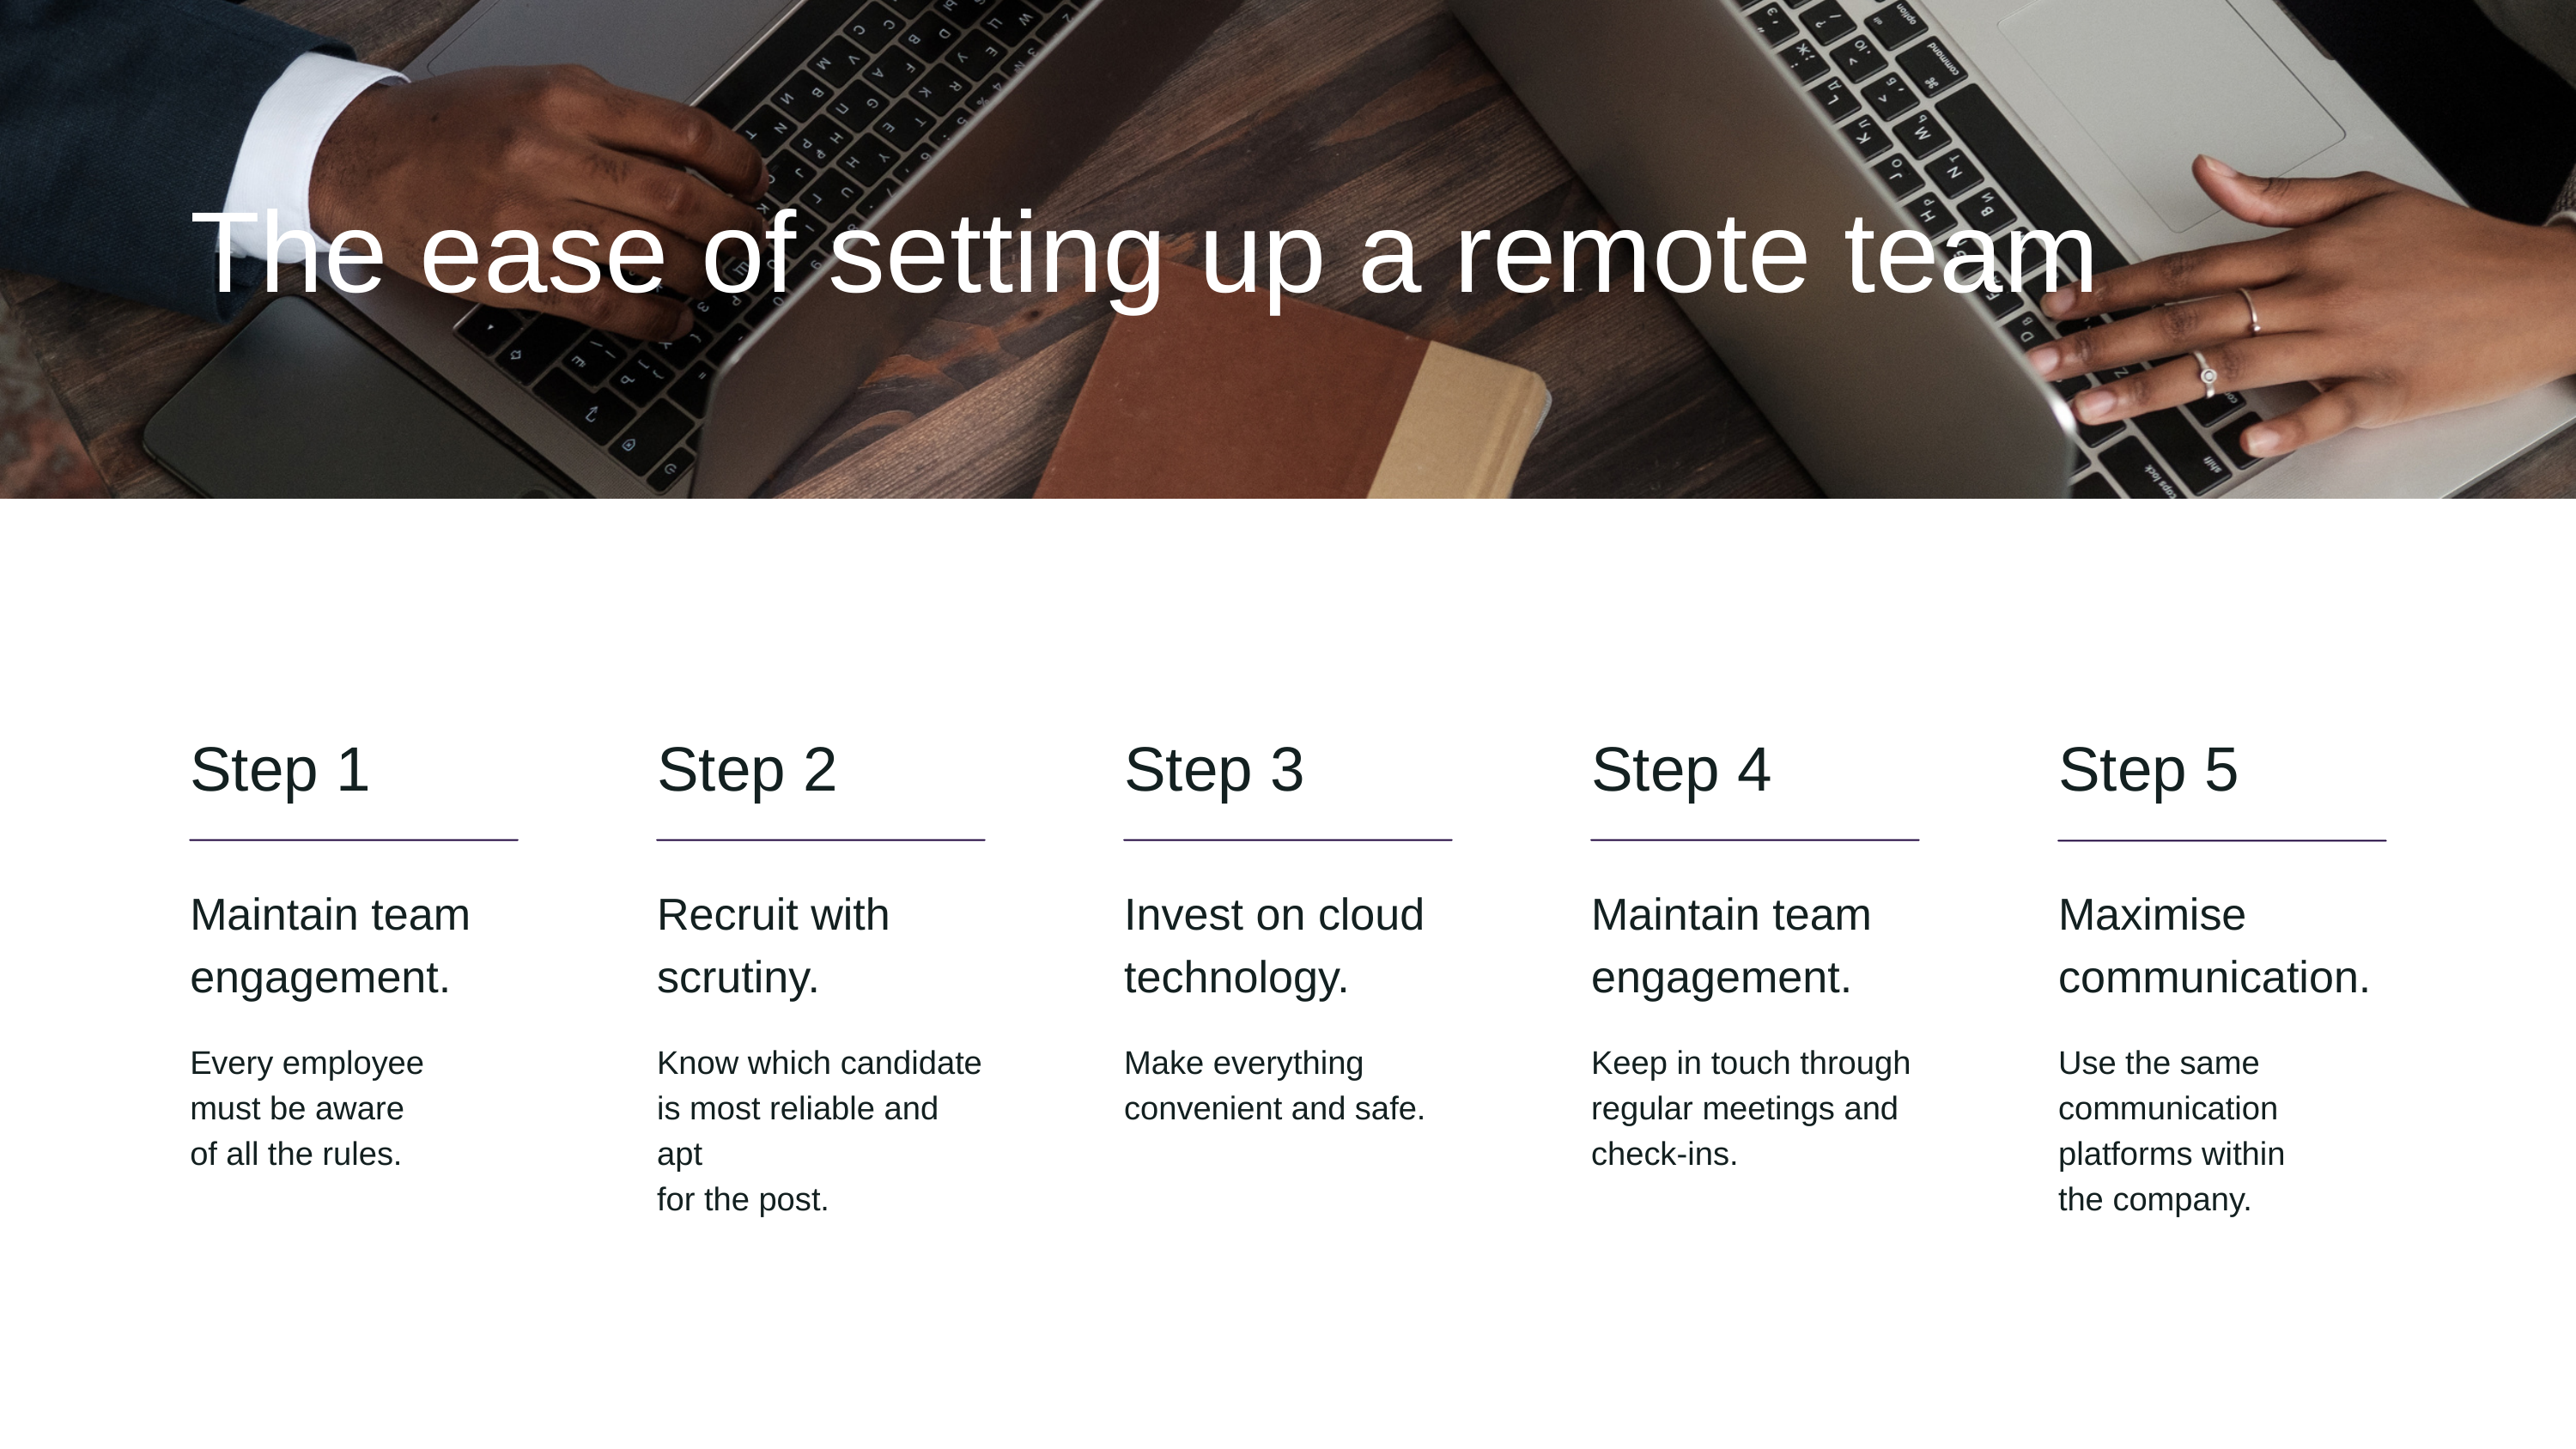

The ease of setting up a remote team
Step 1

Maintain team engagement.
Every employee
must be aware
of all the rules.
Step 2

Recruit with scrutiny.
Know which candidate is most reliable and apt
for the post.
Step 3

Invest on cloud technology.
Make everything convenient and safe.
Step 4

Maintain team engagement.
Keep in touch through regular meetings and
check-ins.
Step 5

Maximise communication.
Use the same communication platforms within
the company.